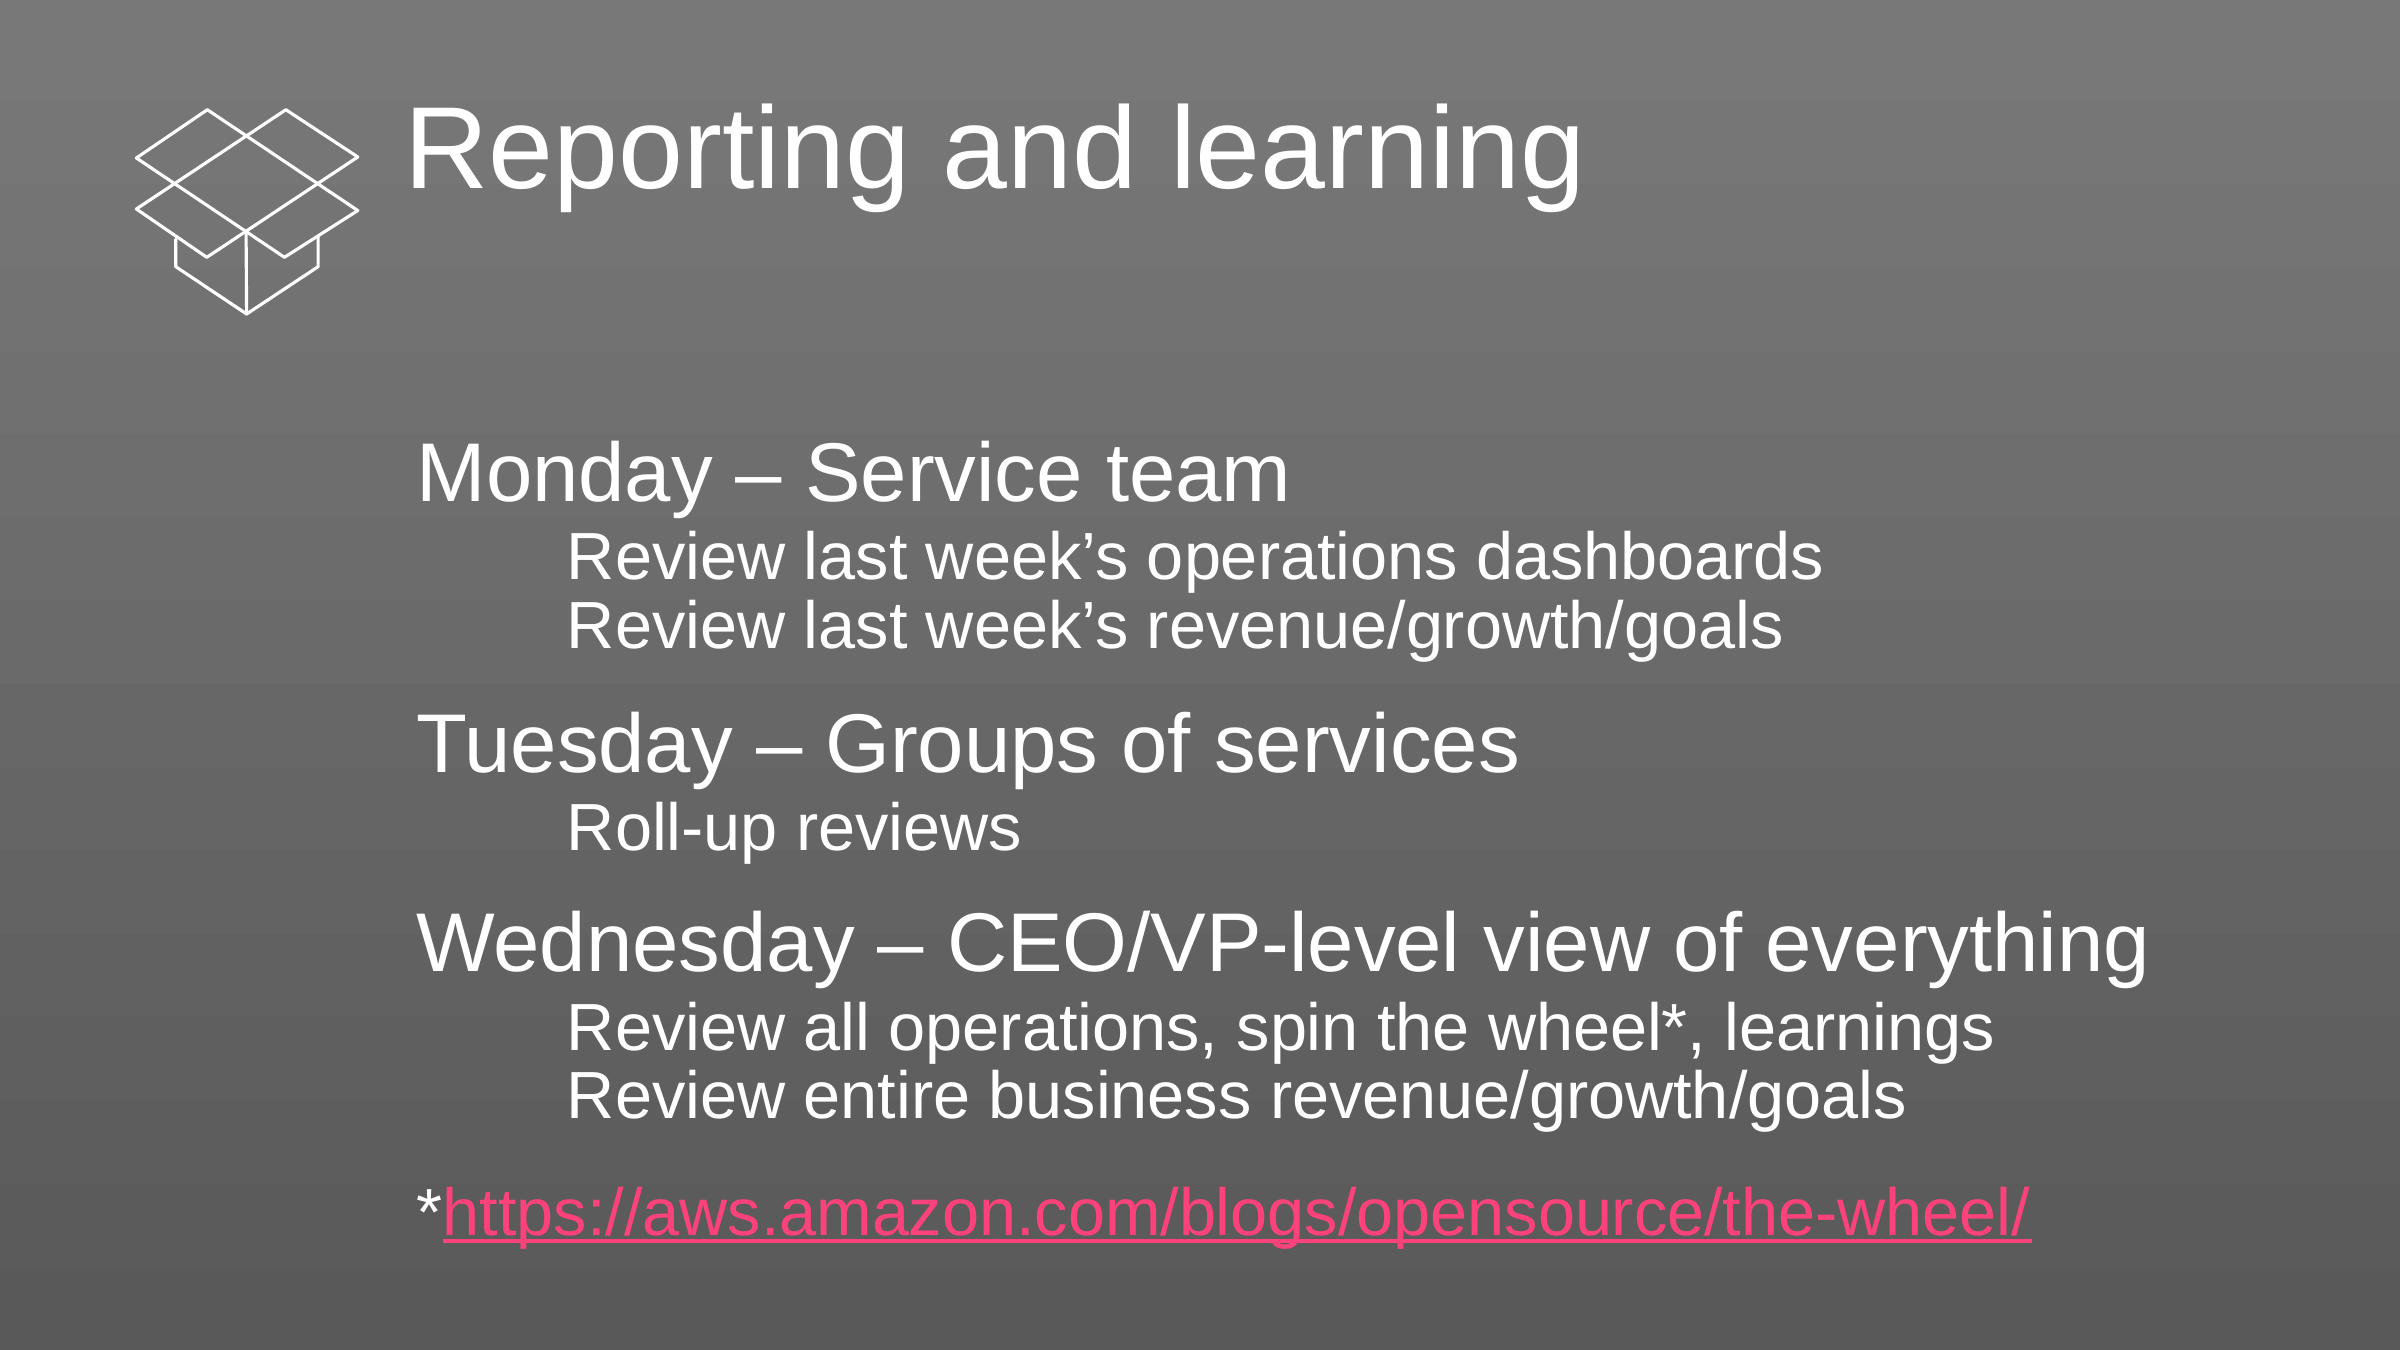

Blockers for innovation
Organization

Reporting and learning

Monday – Service team
	Review last week’s operations dashboards
	Review last week’s revenue/growth/goals
Tuesday – Groups of services
	Roll-up reviews
Wednesday – CEO/VP-level view of everything
	Review all operations, spin the wheel*, learnings
	Review entire business revenue/growth/goals

*https://aws.amazon.com/blogs/opensource/the-wheel/

Culture
Skills
Finance

Leadership systems and feedback
Training
and compensation
Capex
vs.
opex
Silos
project to product